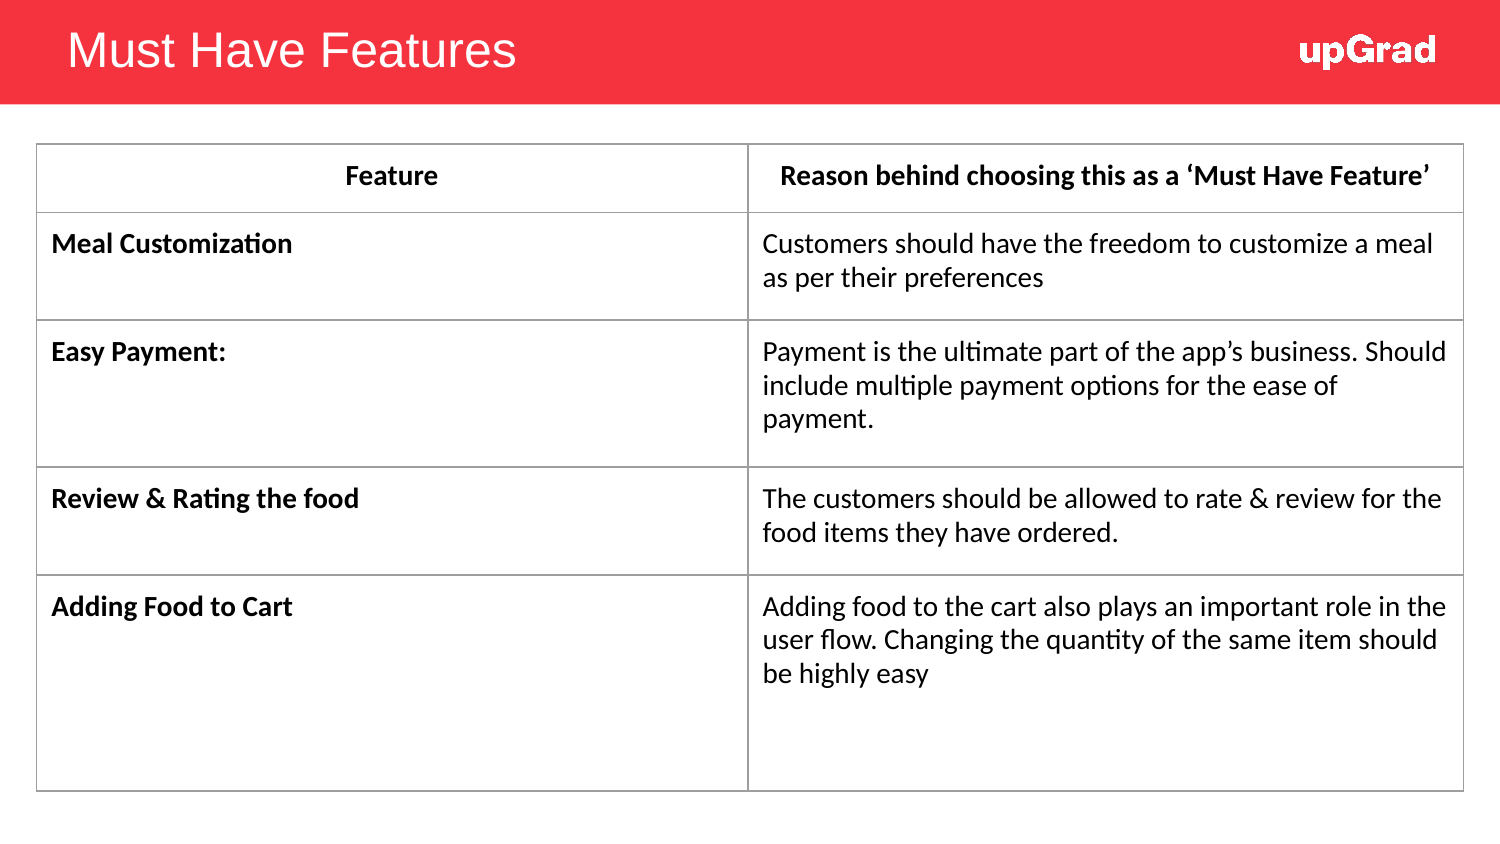

# Must Have Features
| Feature | Reason behind choosing this as a ‘Must Have Feature’ |
| --- | --- |
| Meal Customization | Customers should have the freedom to customize a meal as per their preferences |
| Easy Payment: | Payment is the ultimate part of the app’s business. Should include multiple payment options for the ease of payment. |
| Review & Rating the food | The customers should be allowed to rate & review for the food items they have ordered. |
| Adding Food to Cart | Adding food to the cart also plays an important role in the user flow. Changing the quantity of the same item should be highly easy |